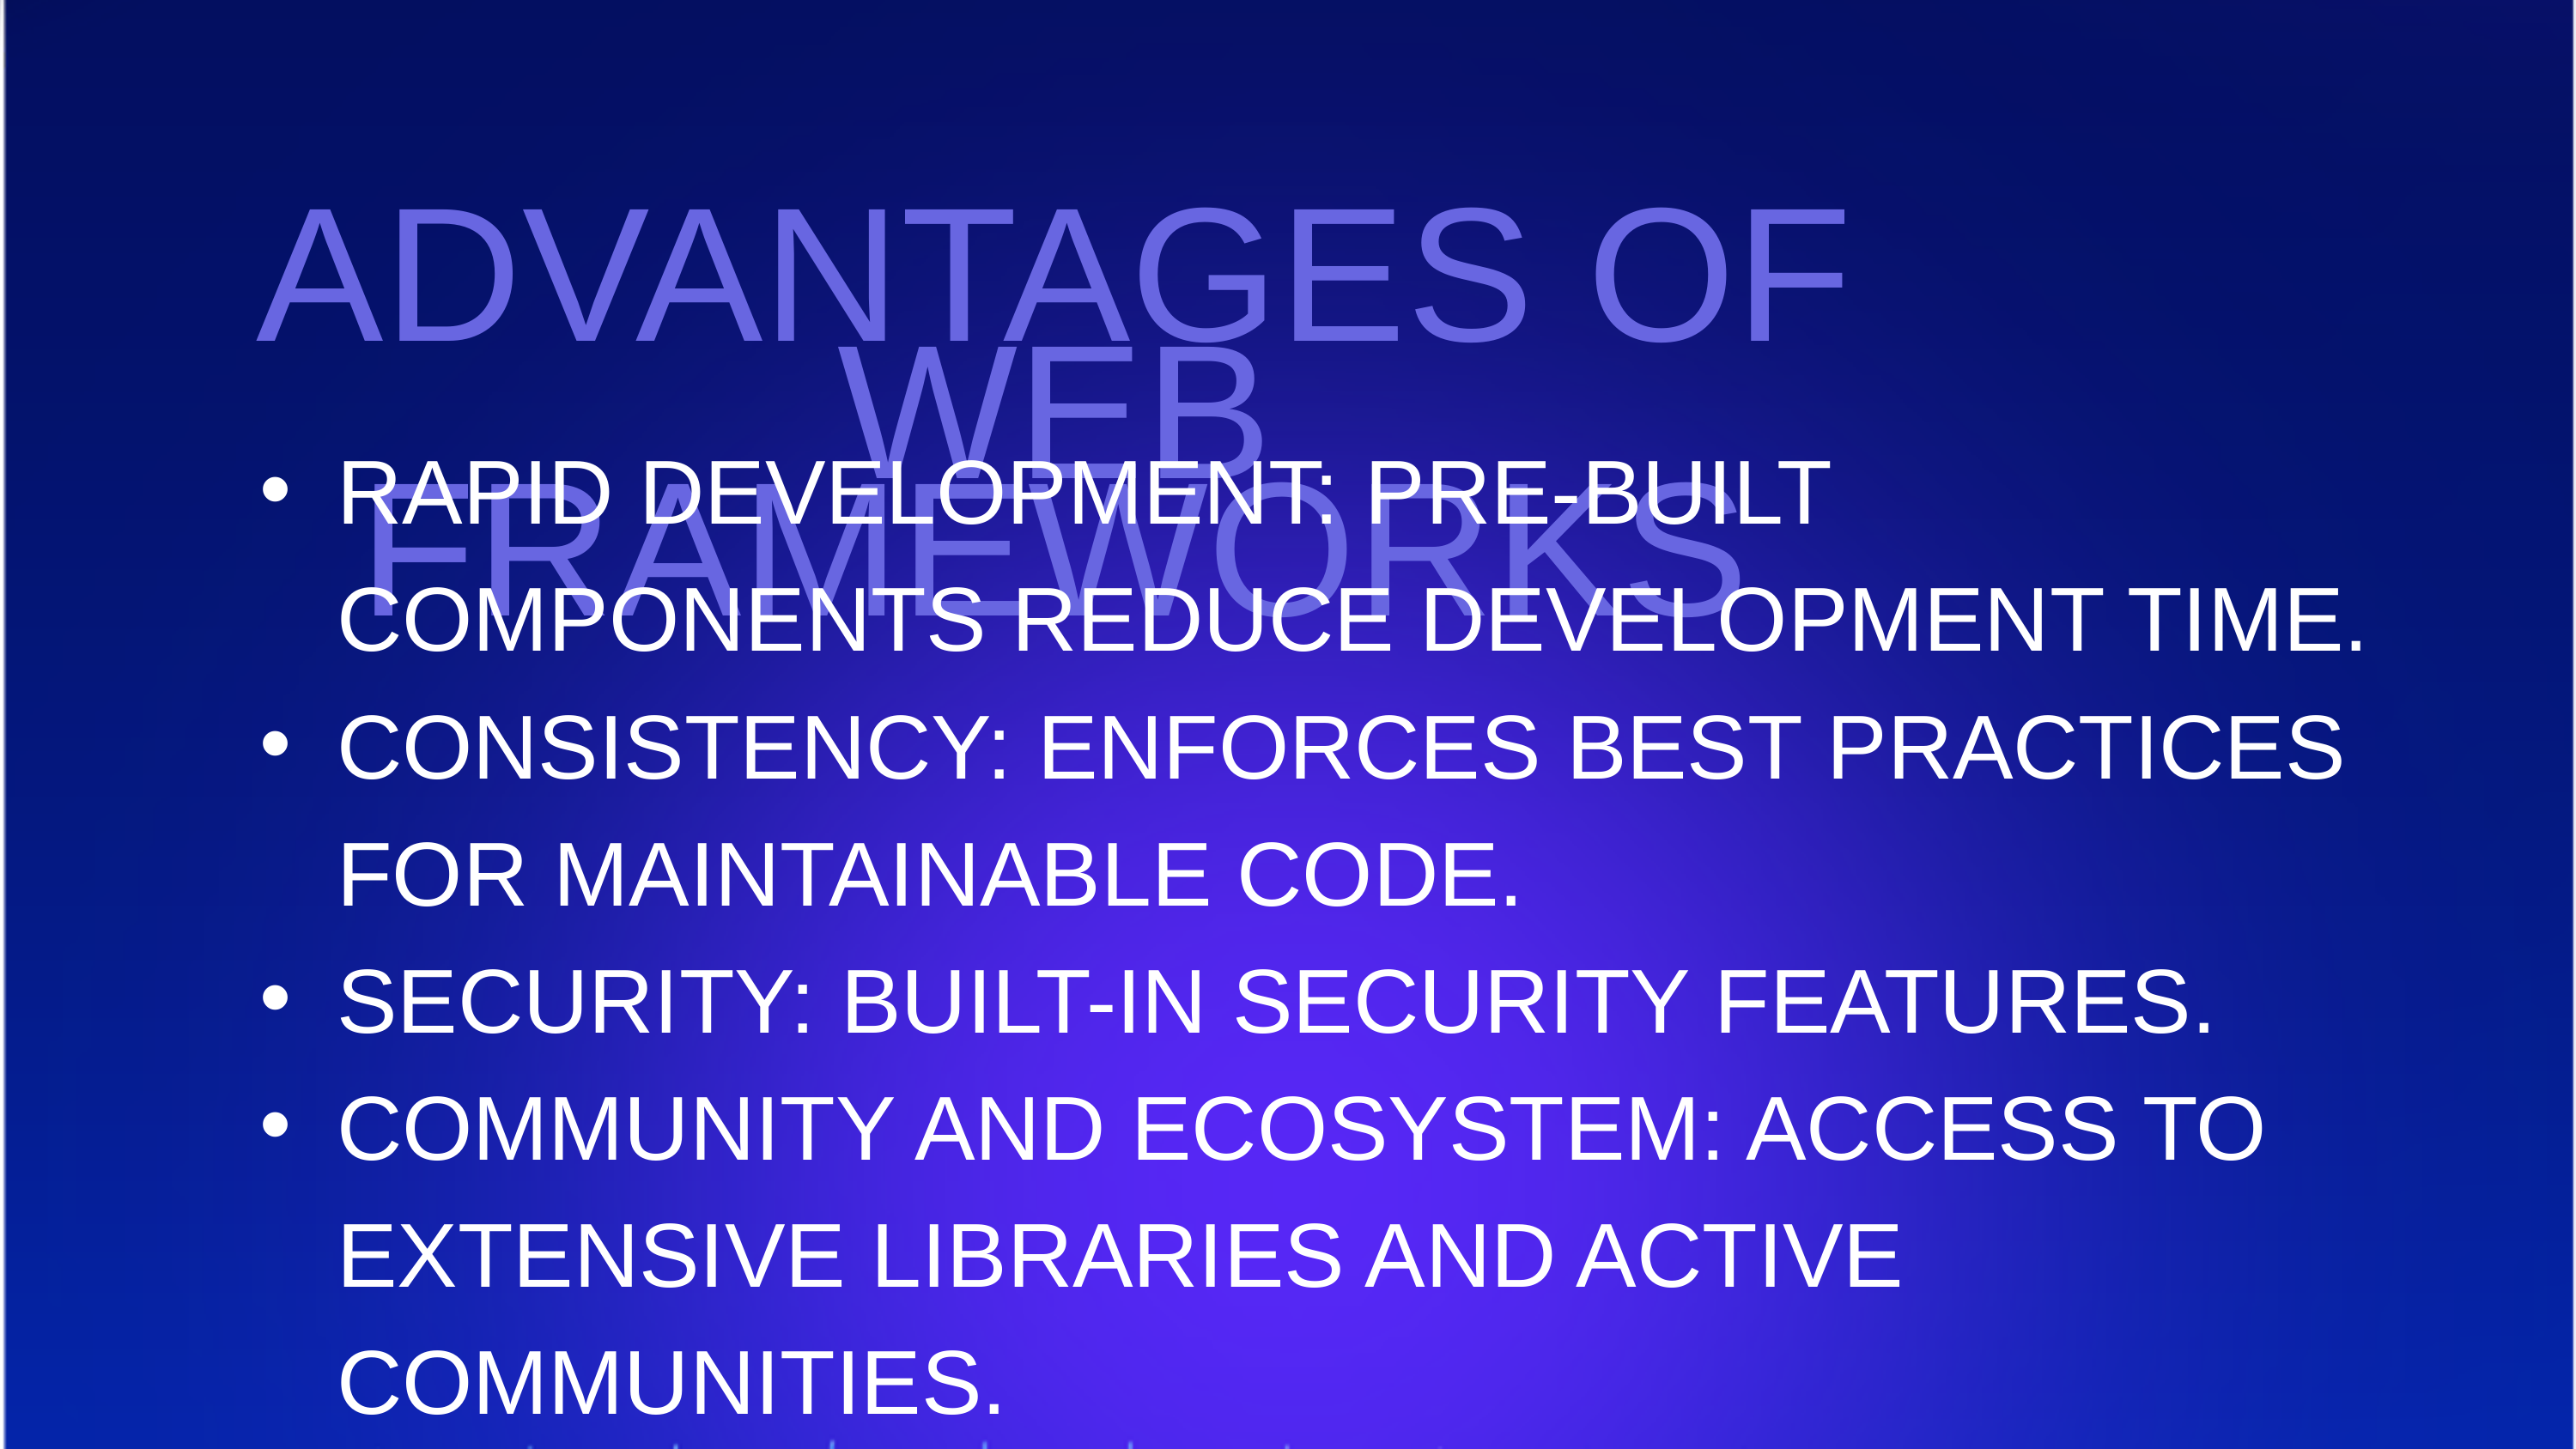

ADVANTAGES OF WEB FRAMEWORKS
RAPID DEVELOPMENT: PRE-BUILT COMPONENTS REDUCE DEVELOPMENT TIME.
CONSISTENCY: ENFORCES BEST PRACTICES FOR MAINTAINABLE CODE.
SECURITY: BUILT-IN SECURITY FEATURES.
COMMUNITY AND ECOSYSTEM: ACCESS TO EXTENSIVE LIBRARIES AND ACTIVE COMMUNITIES.
SCALABILITY: SUPPORTS SCALABLE ARCHITECTURES.